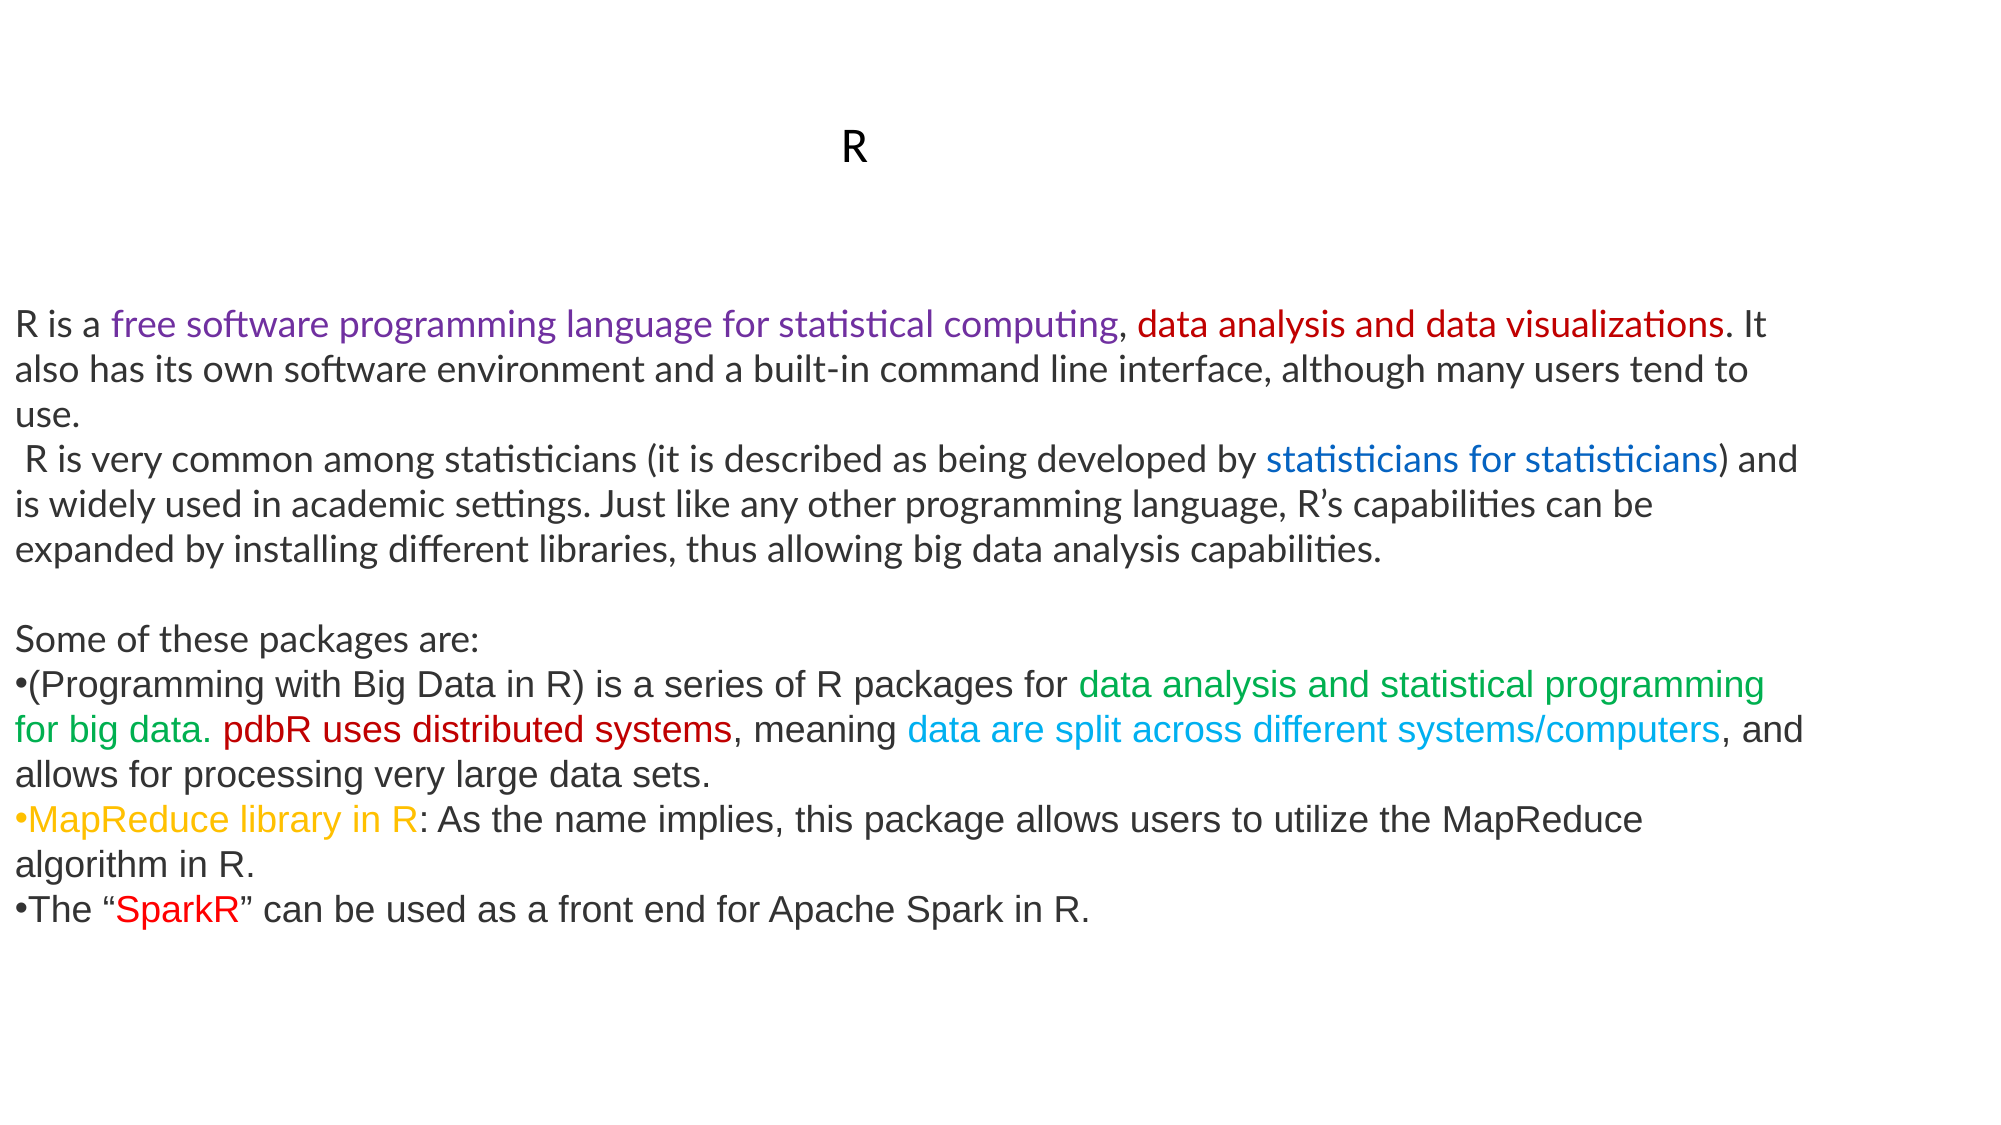

R
R is a free software programming language for statistical computing, data analysis and data visualizations. It also has its own software environment and a built-in command line interface, although many users tend to use.
 R is very common among statisticians (it is described as being developed by statisticians for statisticians) and is widely used in academic settings. Just like any other programming language, R’s capabilities can be expanded by installing different libraries, thus allowing big data analysis capabilities.

Some of these packages are:
(Programming with Big Data in R) is a series of R packages for data analysis and statistical programming for big data. pdbR uses distributed systems, meaning data are split across different systems/computers, and allows for processing very large data sets.
MapReduce library in R: As the name implies, this package allows users to utilize the MapReduce algorithm in R.
The “SparkR” can be used as a front end for Apache Spark in R.